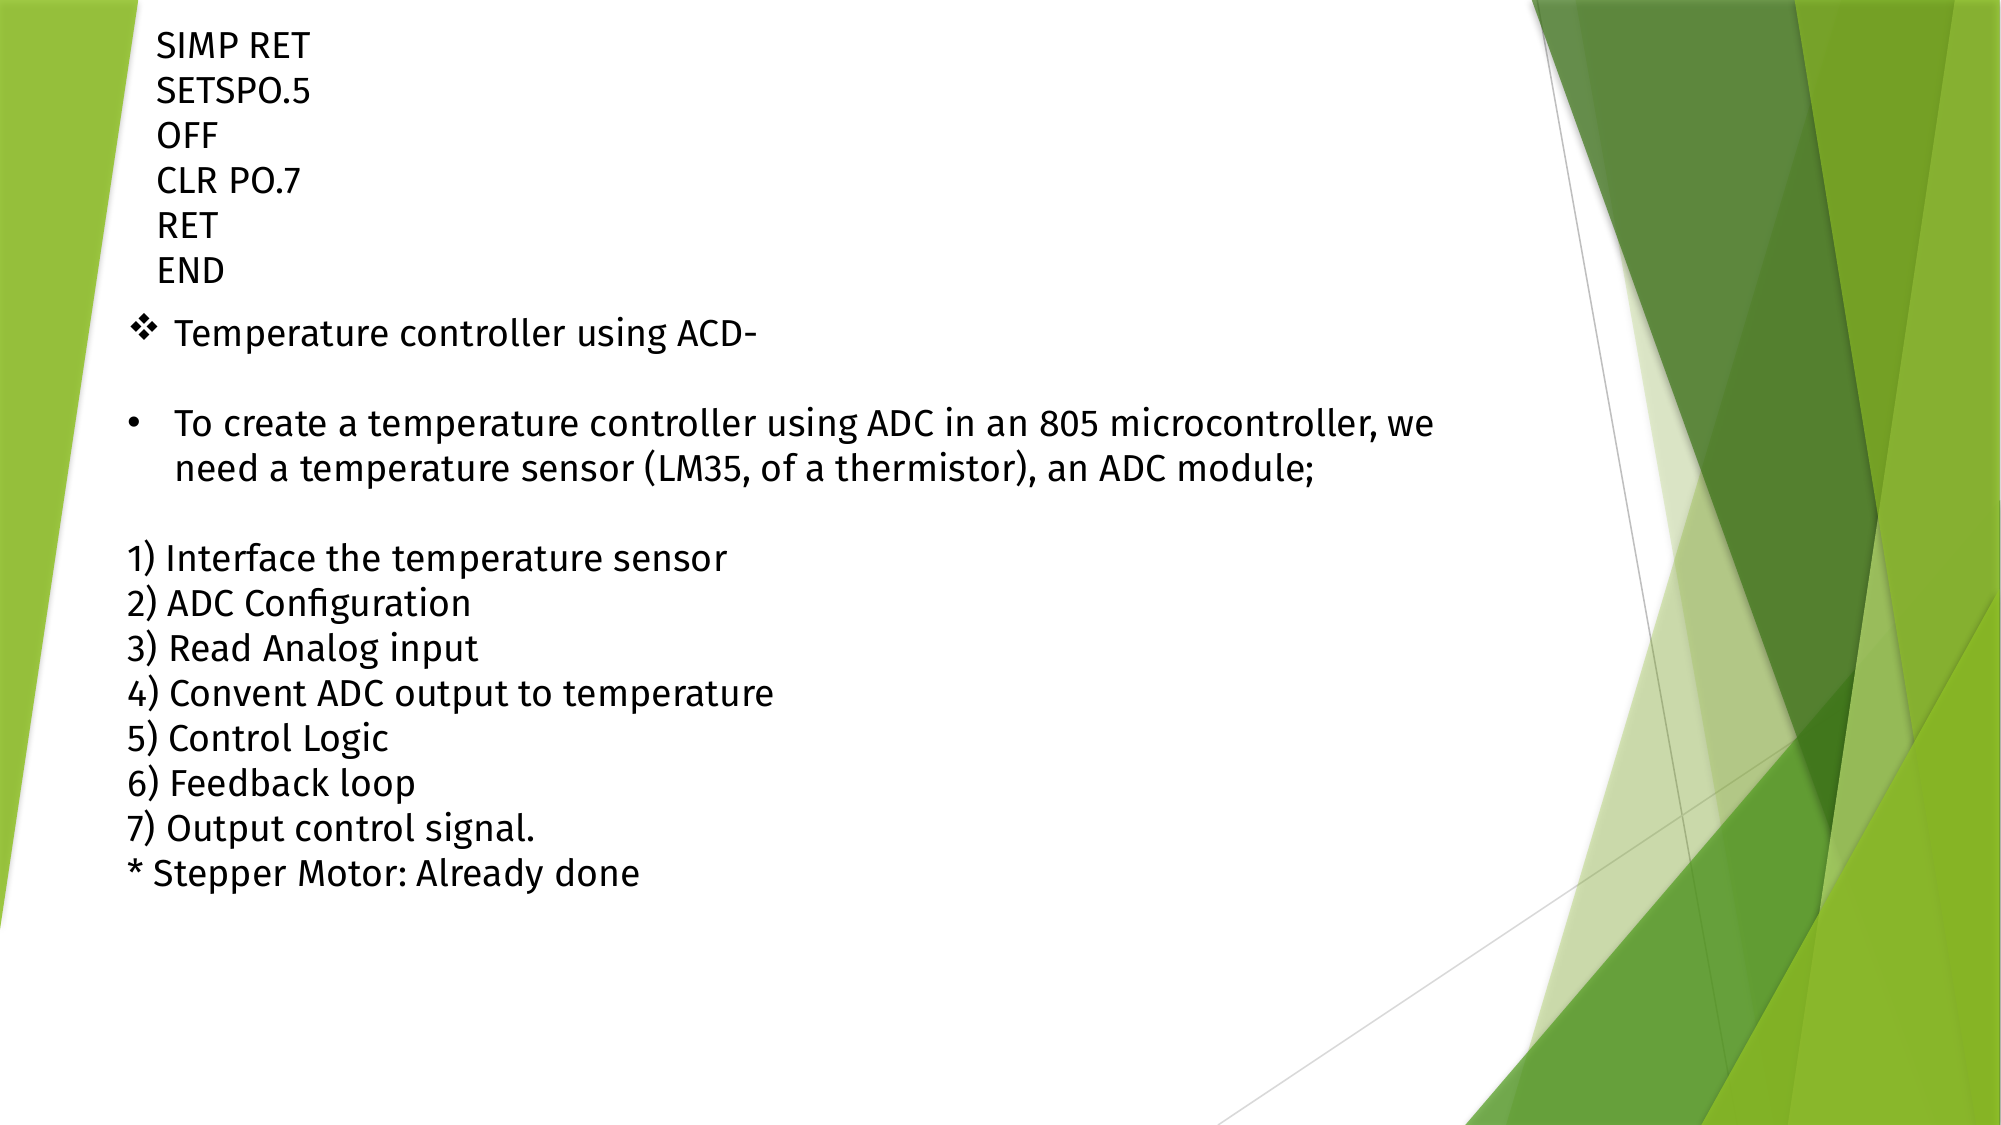

SIMP RET
SETSPO.5
OFF
CLR PO.7
RET
END
Temperature controller using ACD-

To create a temperature controller using ADC in an 805 microcontroller, we need a temperature sensor (LM35, of a thermistor), an ADC module;

1) Interface the temperature sensor
2) ADC Configuration
3) Read Analog input
4) Convent ADC output to temperature
5) Control Logic
6) Feedback loop
7) Output control signal.
* Stepper Motor: Already done